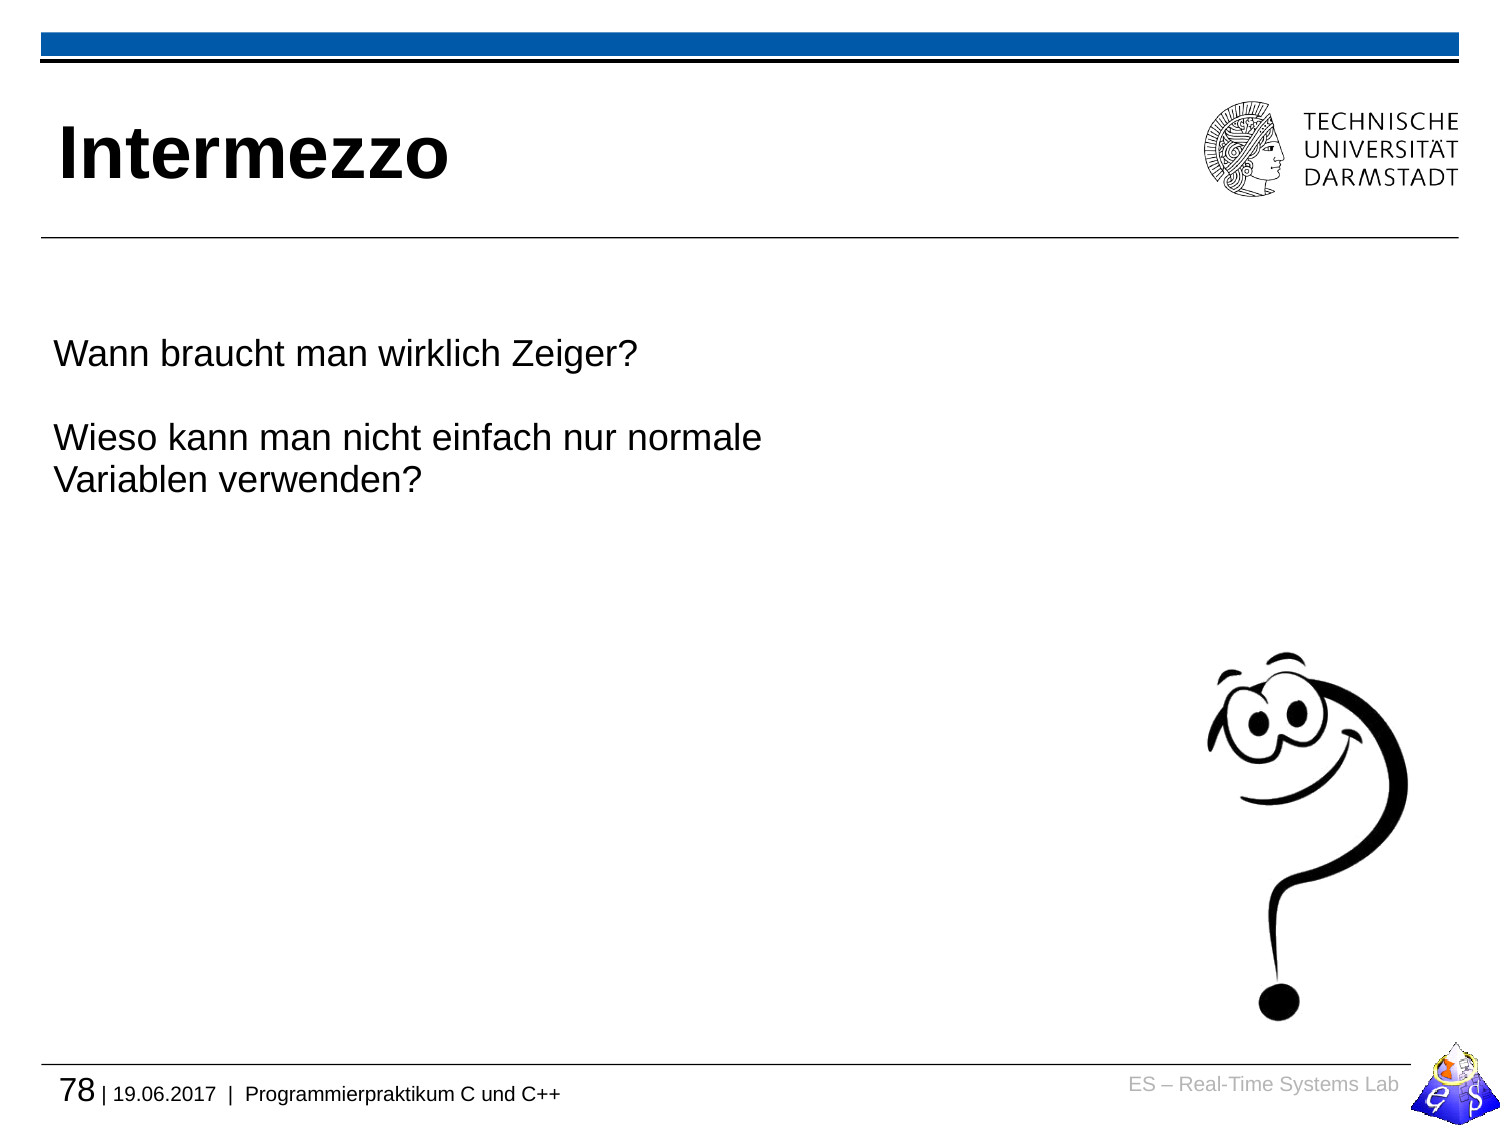

# Intermezzo
Wann braucht man wirklich Zeiger?

Wieso kann man nicht einfach nur normale Variablen verwenden?